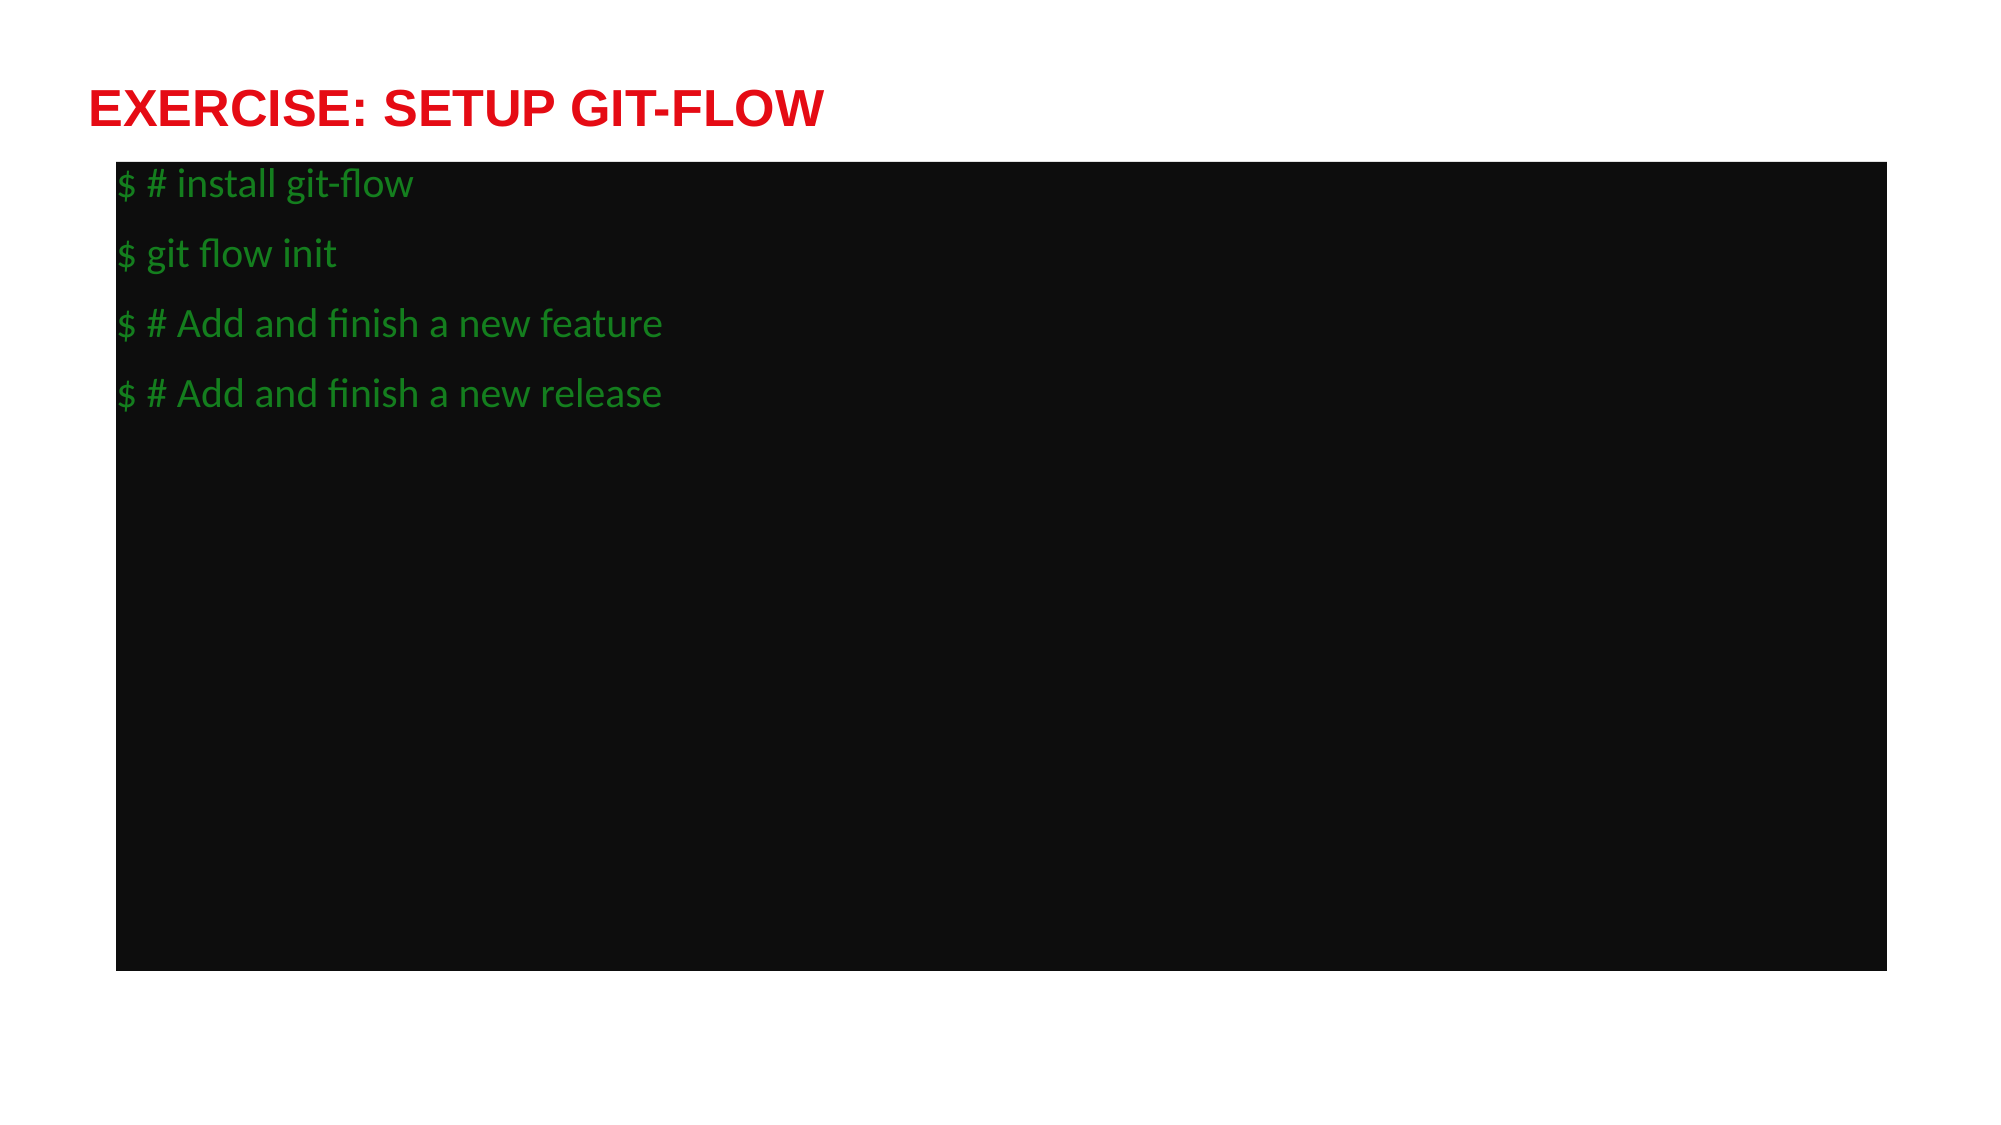

# Exercise: Setup GIT-Flow

$ # install git-flow
$ git flow init
$ # Add and finish a new feature
$ # Add and finish a new release